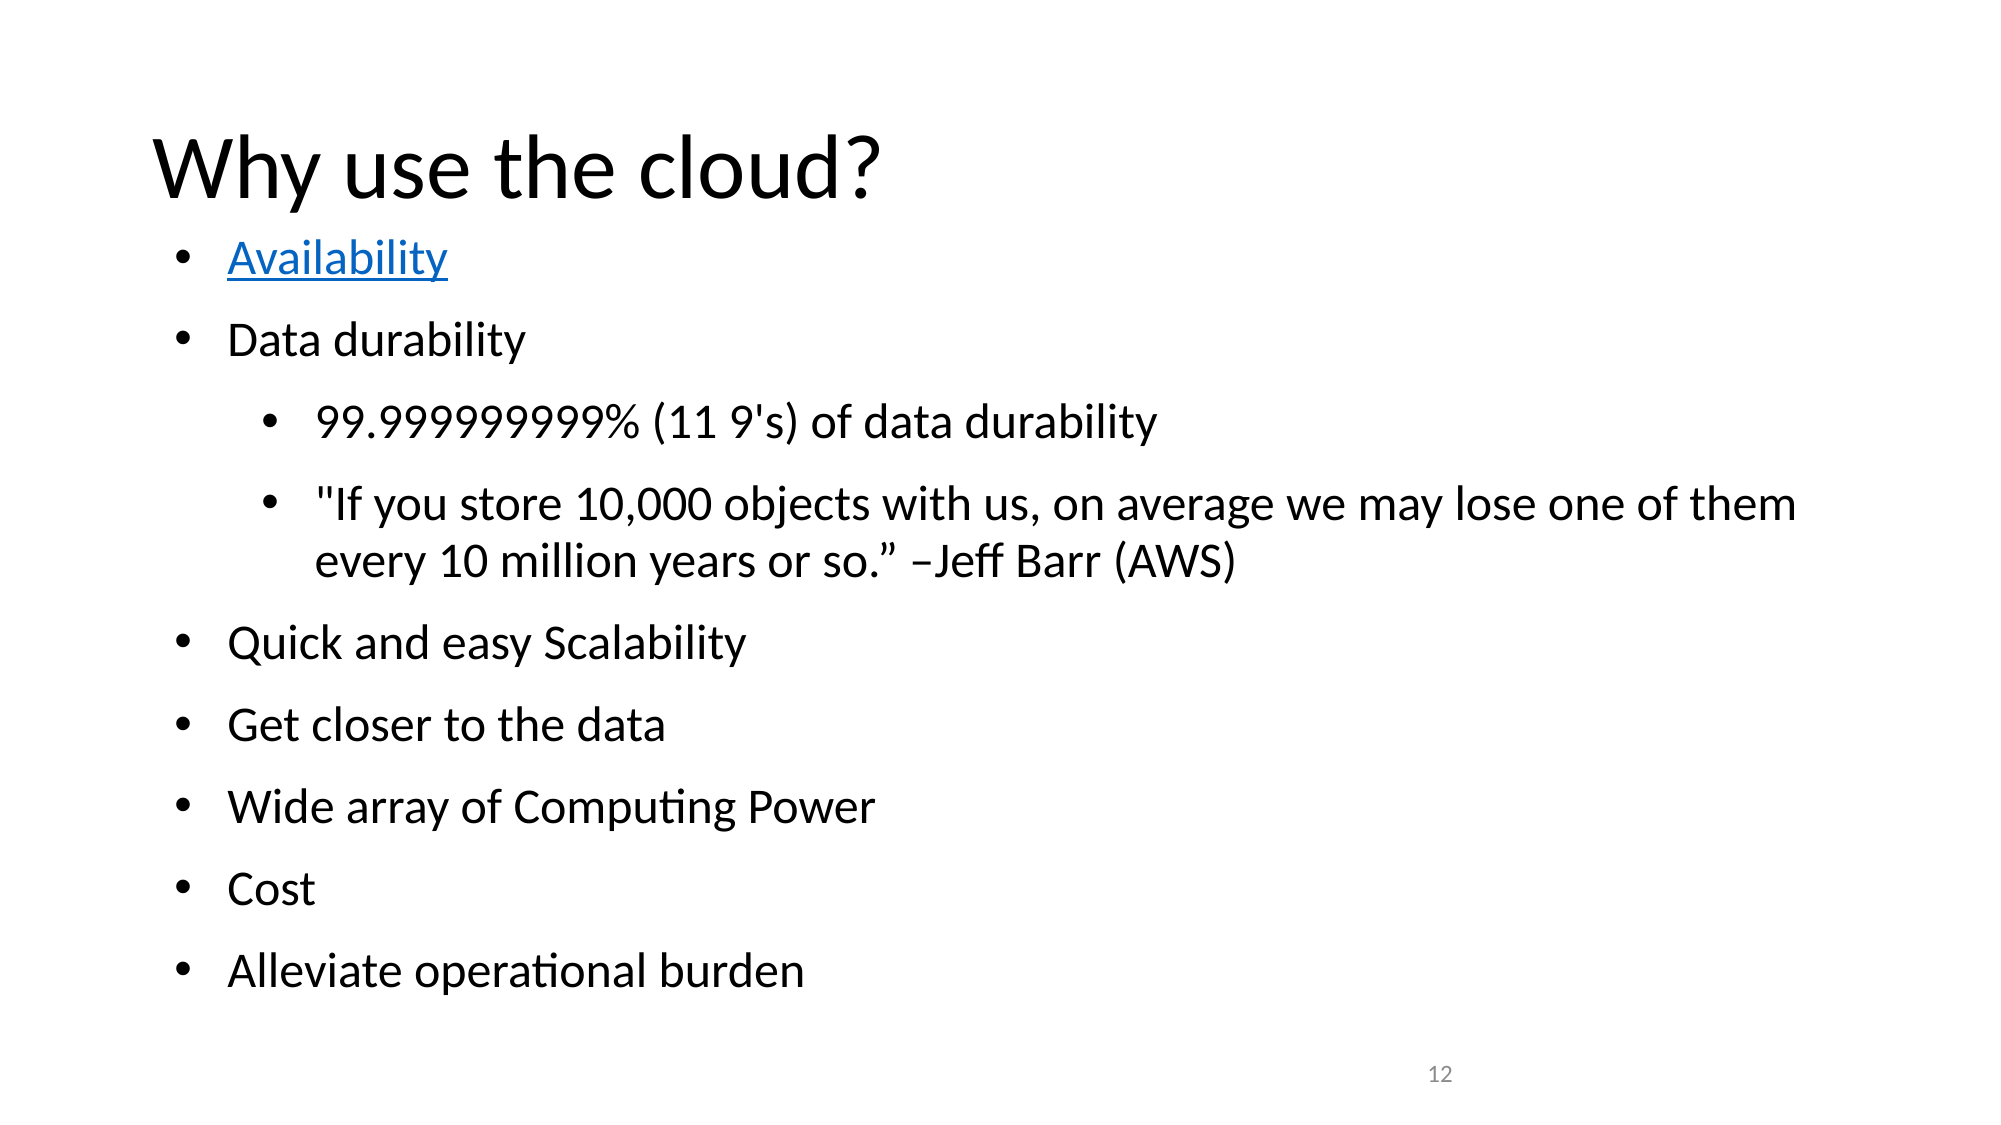

# Why use the cloud?
Availability
Data durability
99.999999999% (11 9's) of data durability
"If you store 10,000 objects with us, on average we may lose one of them every 10 million years or so.” –Jeff Barr (AWS)
Quick and easy Scalability
Get closer to the data
Wide array of Computing Power
Cost
Alleviate operational burden
12